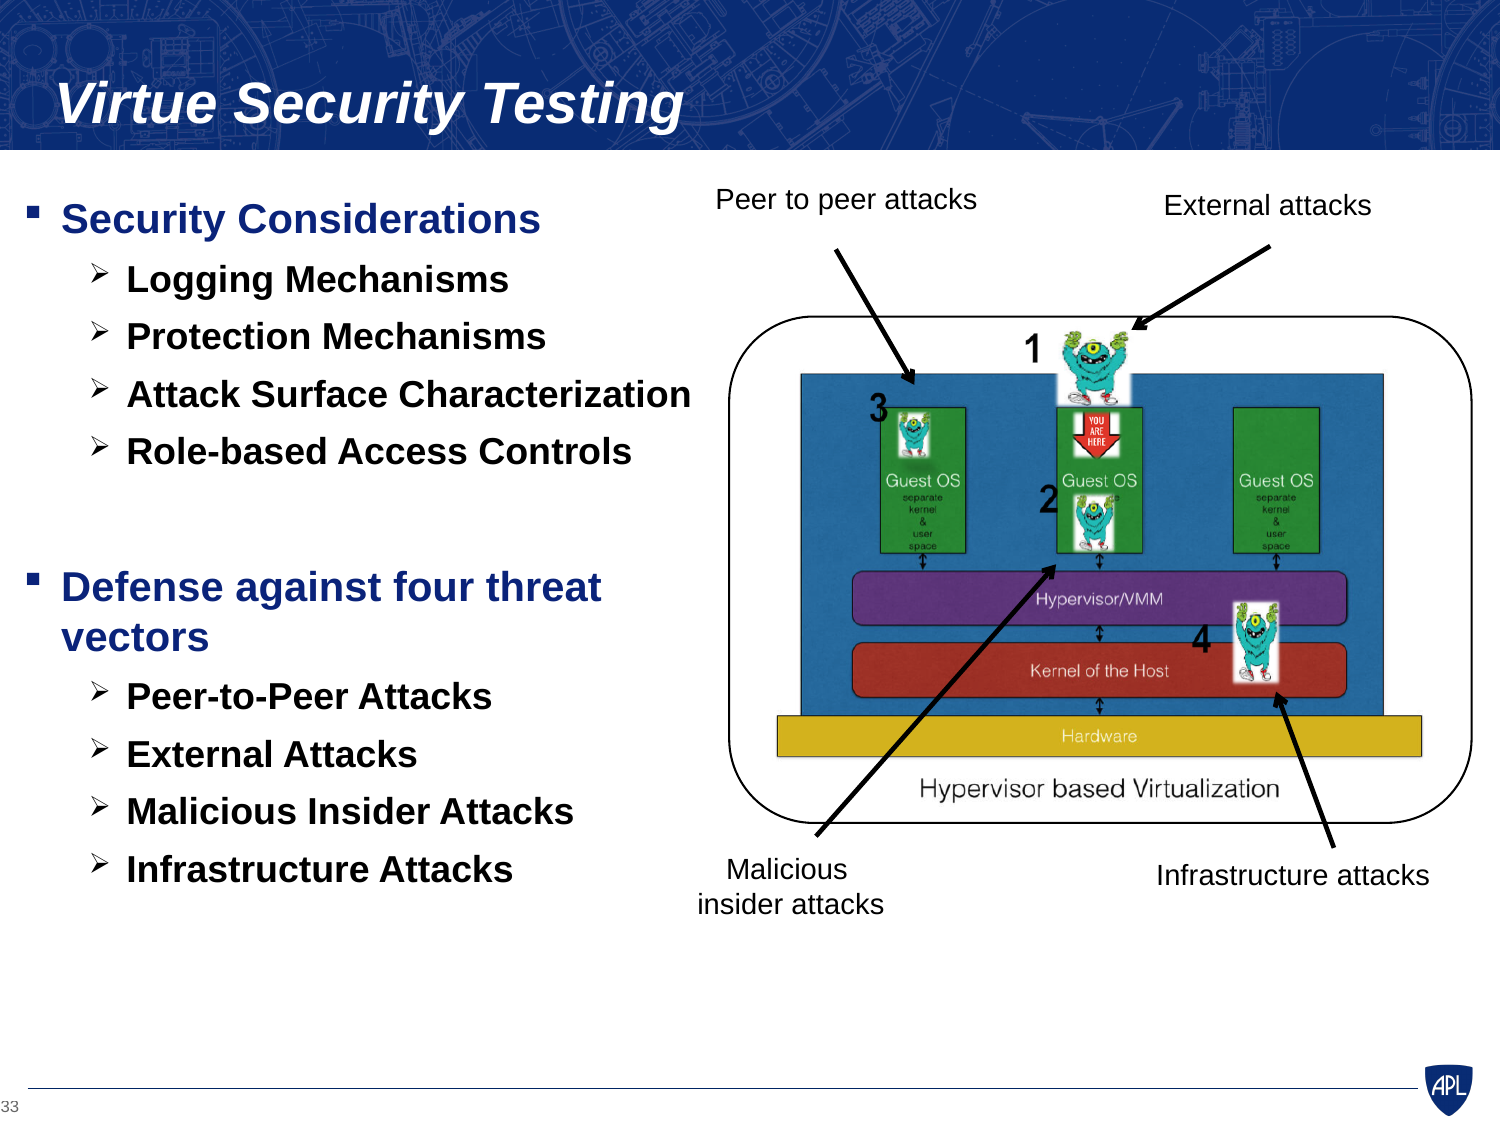

# Virtue Security Testing
Peer to peer attacks
External attacks
Security Considerations
Logging Mechanisms
Protection Mechanisms
Attack Surface Characterization
Role-based Access Controls

Defense against four threat vectors
Peer-to-Peer Attacks
External Attacks
Malicious Insider Attacks
Infrastructure Attacks

Malicious
insider attacks
Infrastructure attacks